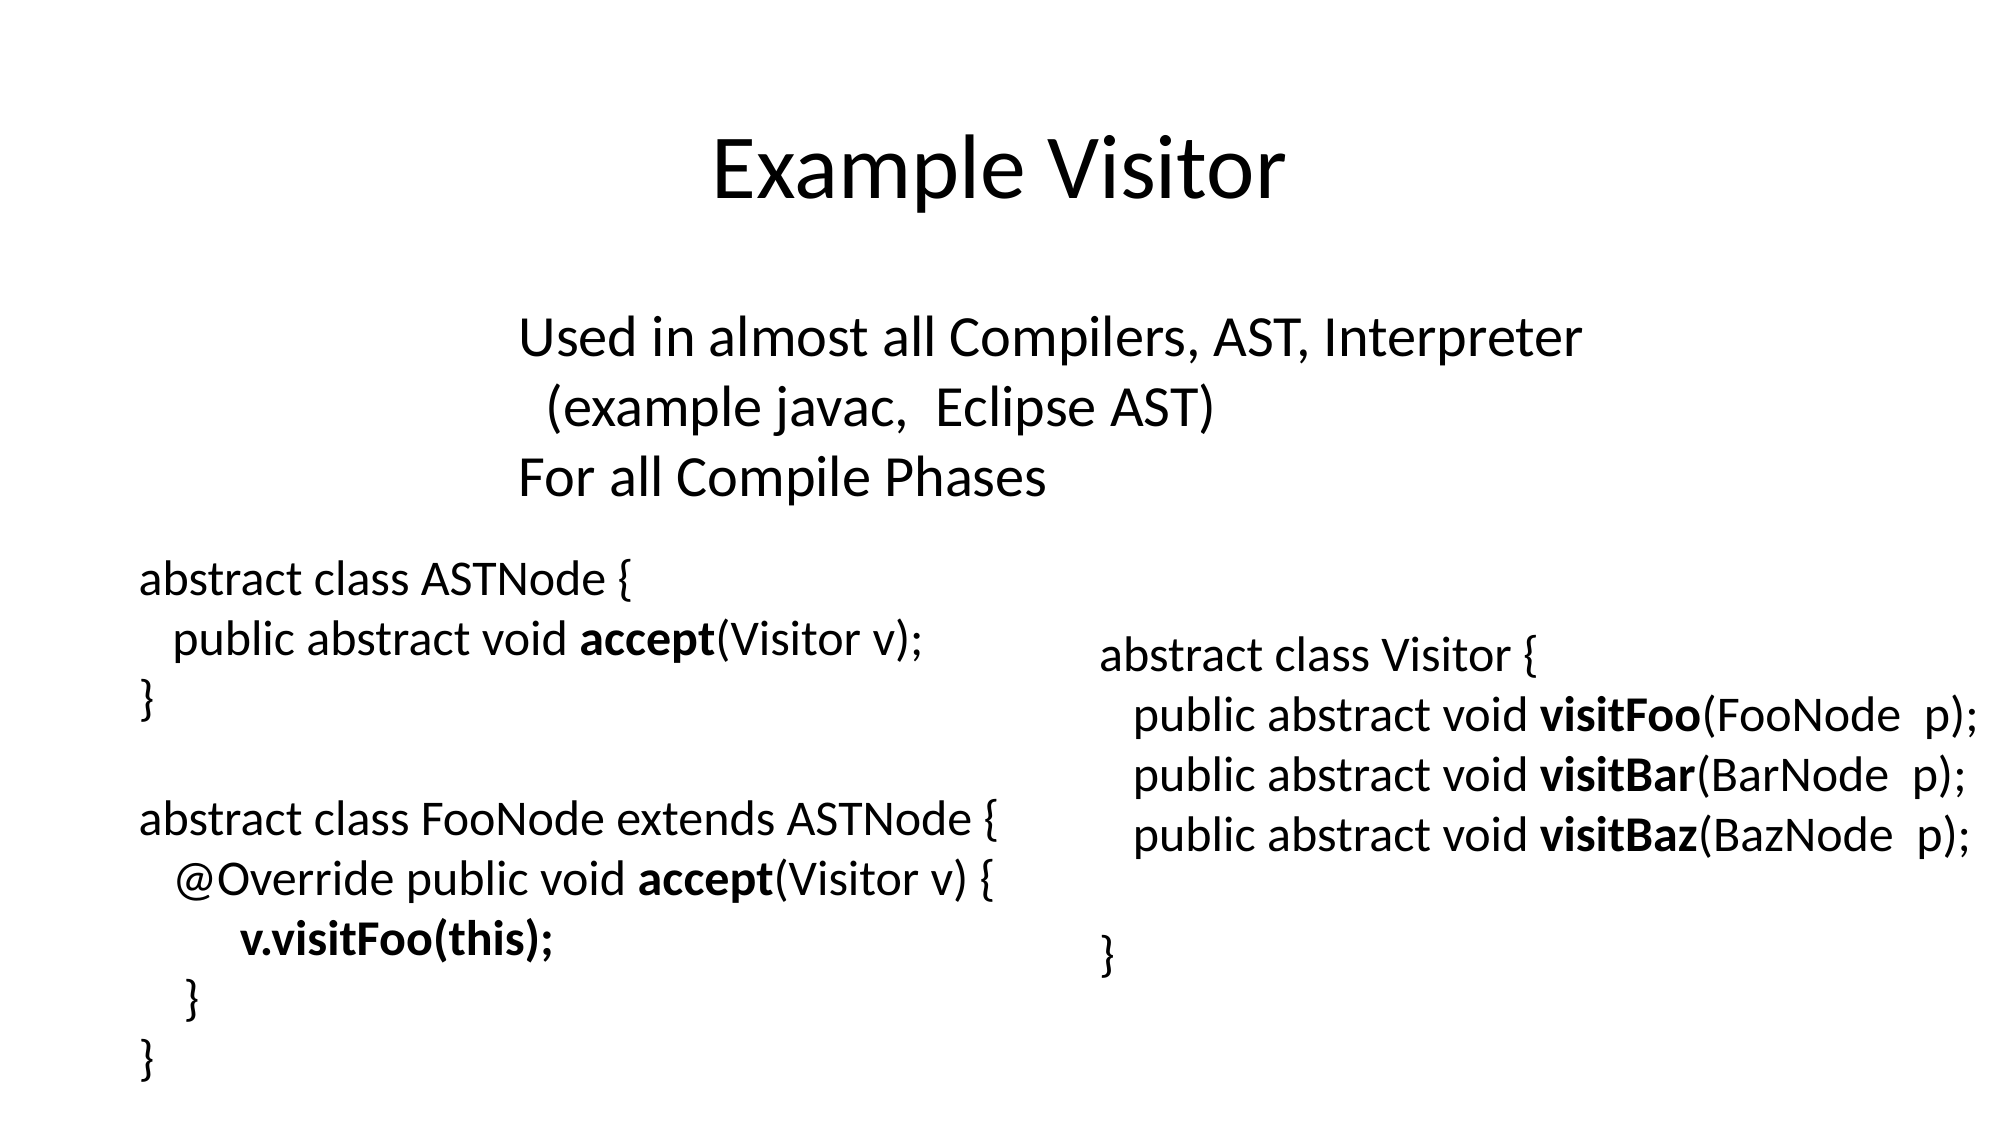

# Example Visitor
Used in almost all Compilers, AST, Interpreter
  (example javac,  Eclipse AST)
For all Compile Phases
abstract class ASTNode {
   public abstract void accept(Visitor v);
}

abstract class FooNode extends ASTNode {
   @Override public void accept(Visitor v) {
         v.visitFoo(this);
    }
}

abstract class Visitor {
   public abstract void visitFoo(FooNode  p);
   public abstract void visitBar(BarNode  p);
   public abstract void visitBaz(BazNode  p);

}